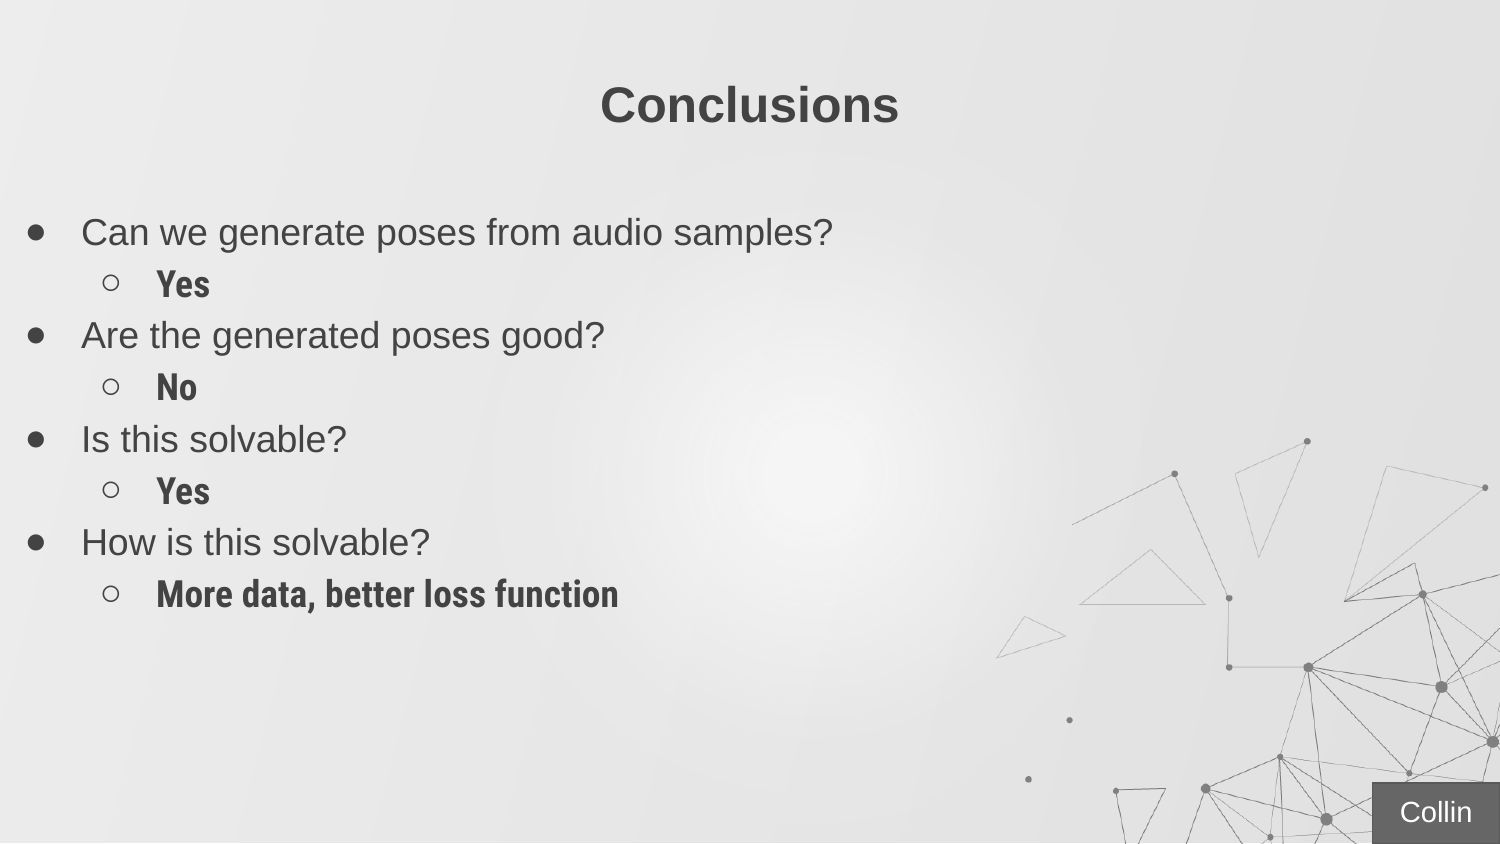

# Conclusions
Can we generate poses from audio samples?
Yes
Are the generated poses good?
No
Is this solvable?
Yes
How is this solvable?
More data, better loss function
Collin